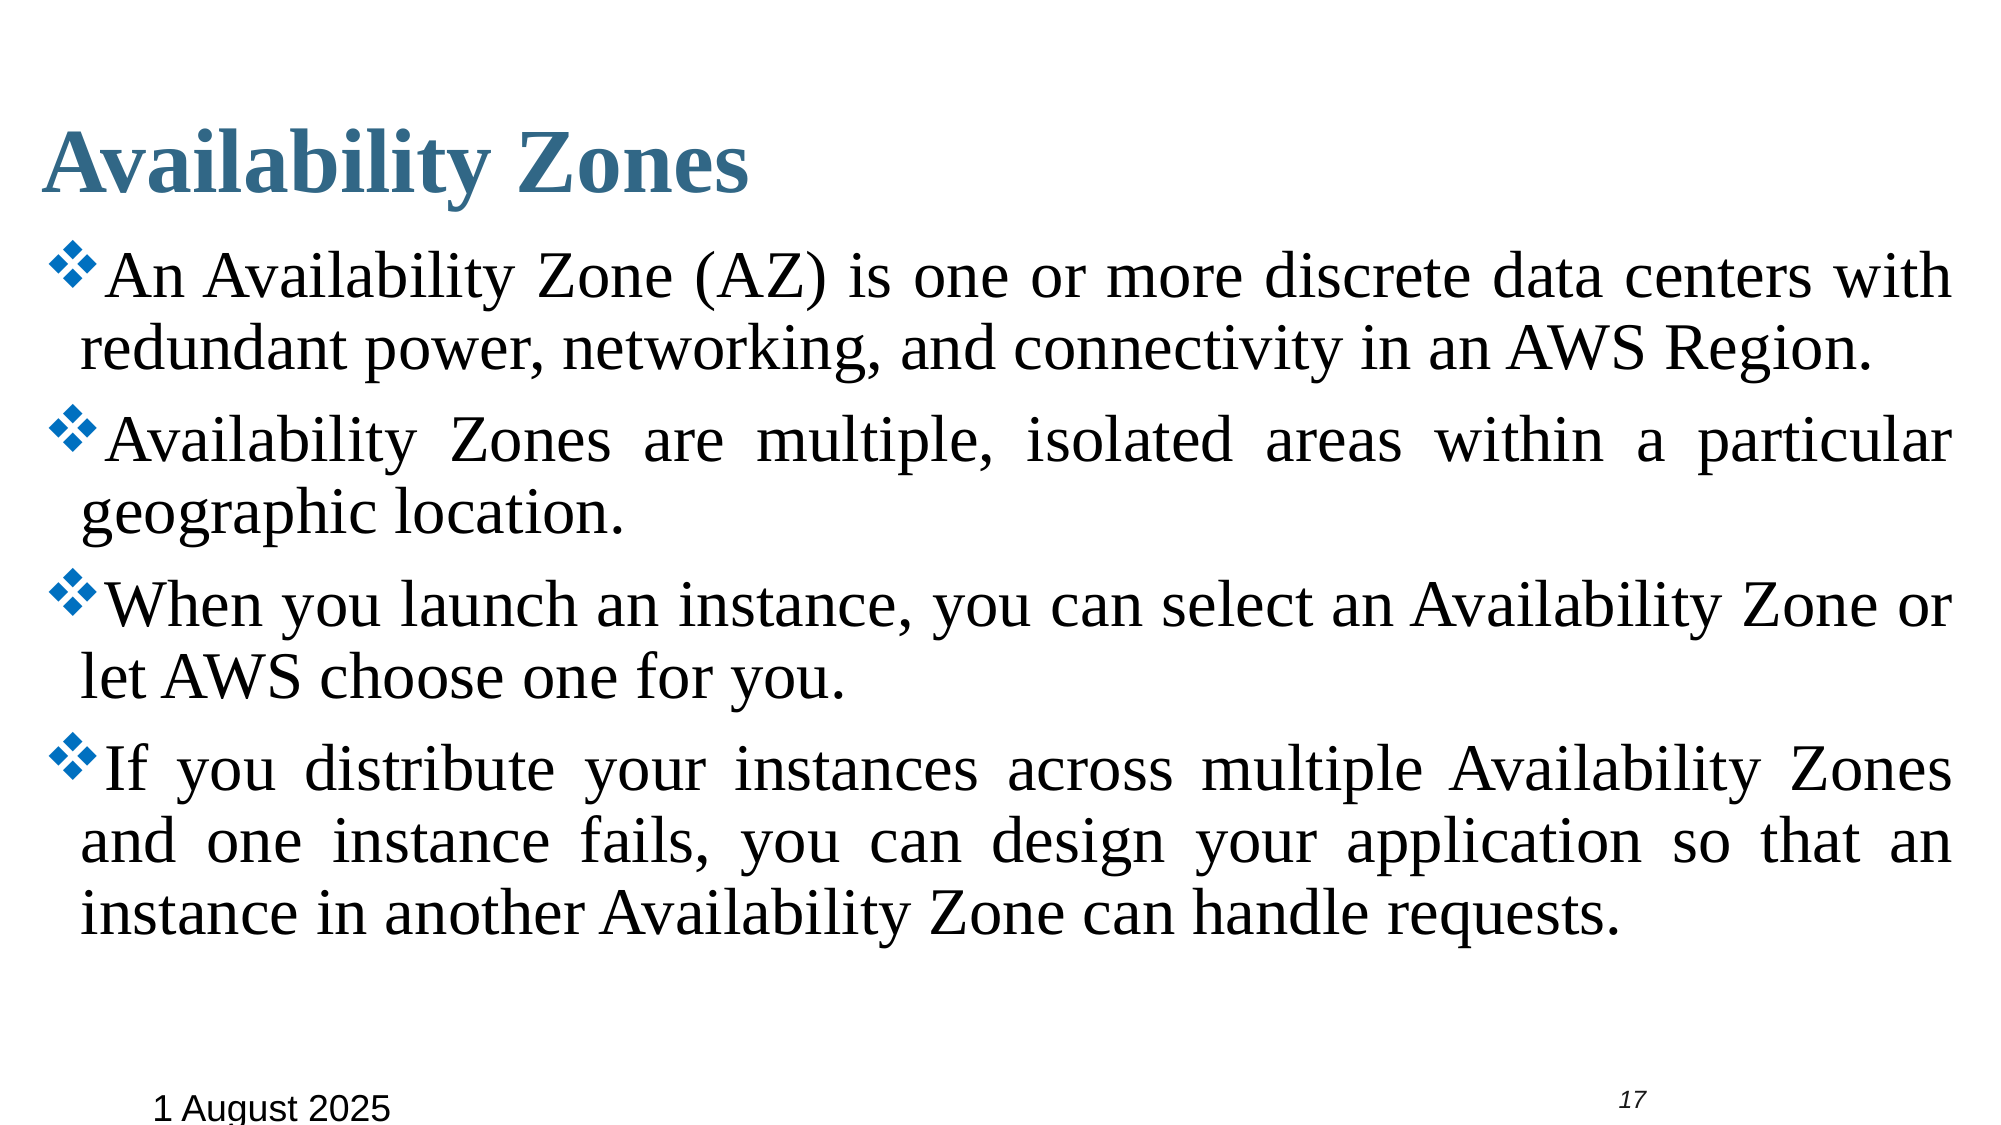

Availability Zones point to remember
An Availability Zone (AZ) is one or more discrete data centers with redundant power, networking, and connectivity in an AWS Region.
Availability Zones are multiple, isolated areas within a particular geographic location.
When you launch an instance, you can select an Availability Zone or let AWS choose one for you.
If you distribute your instances across multiple Availability Zones and one instance fails, you can design your application so that an instance in another Availability Zone can handle requests.

1 August 2025
17